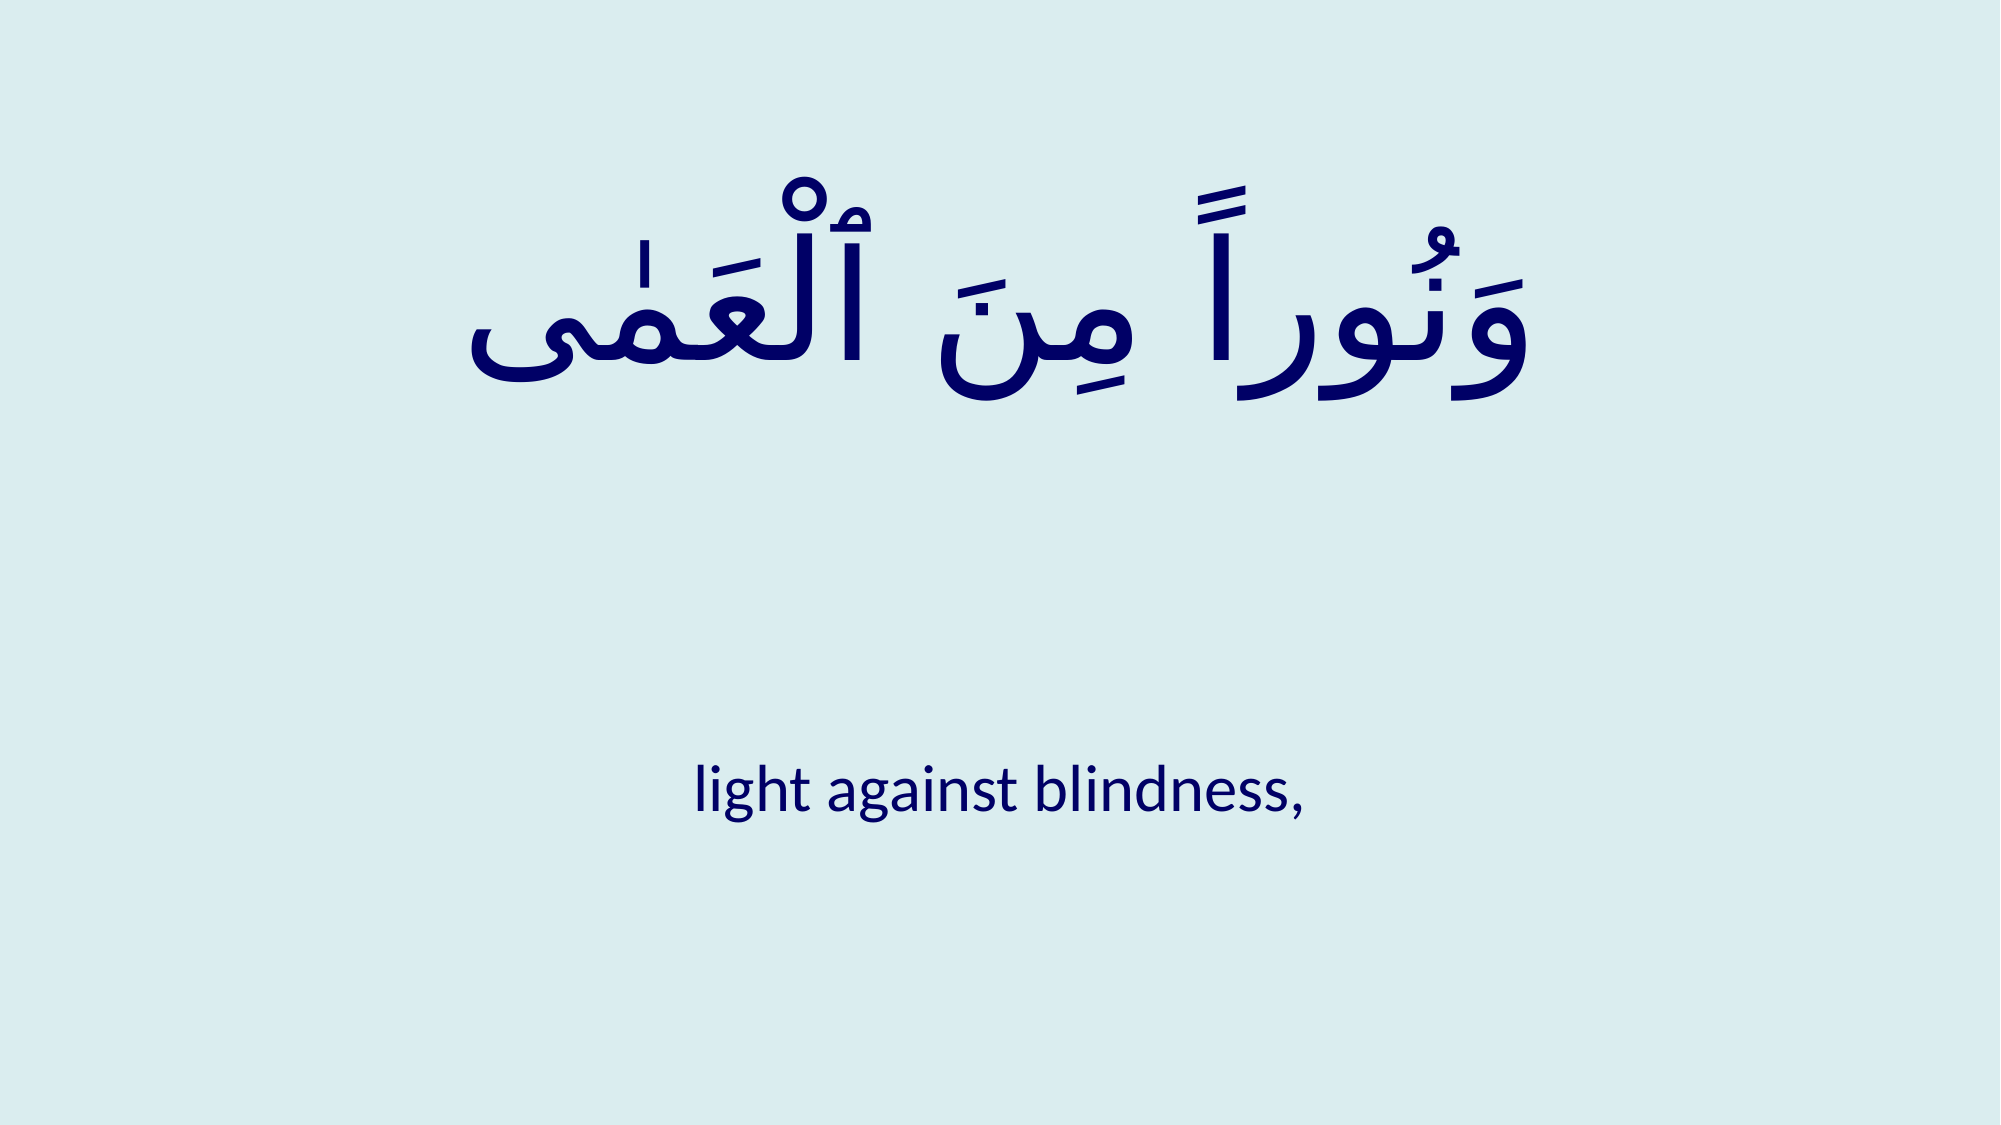

# وَنُوراً مِنَ ٱلْعَمٰى
light against blindness,